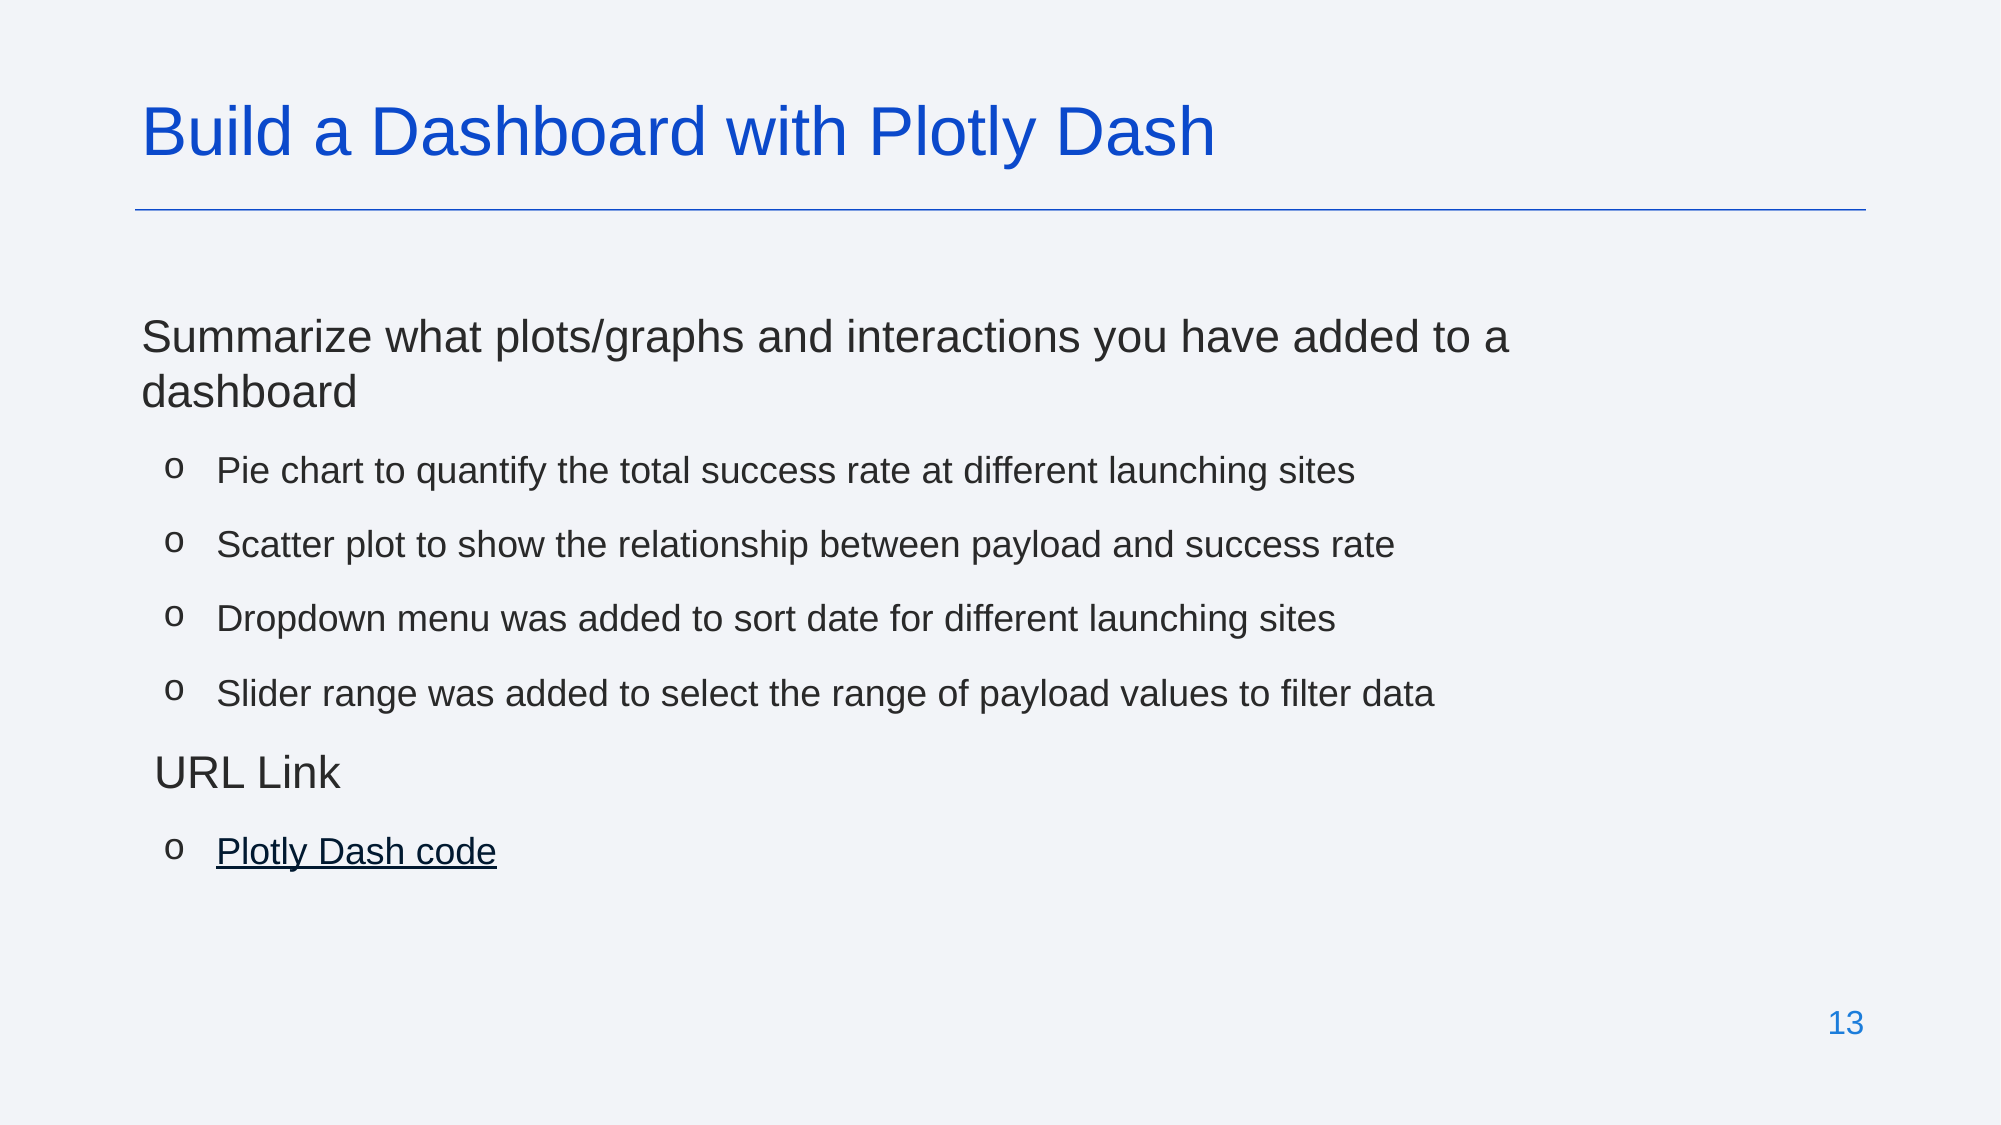

Build a Dashboard with Plotly Dash
Summarize what plots/graphs and interactions you have added to a dashboard
Pie chart to quantify the total success rate at different launching sites
Scatter plot to show the relationship between payload and success rate
Dropdown menu was added to sort date for different launching sites
Slider range was added to select the range of payload values to filter data
 URL Link
Plotly Dash code

13